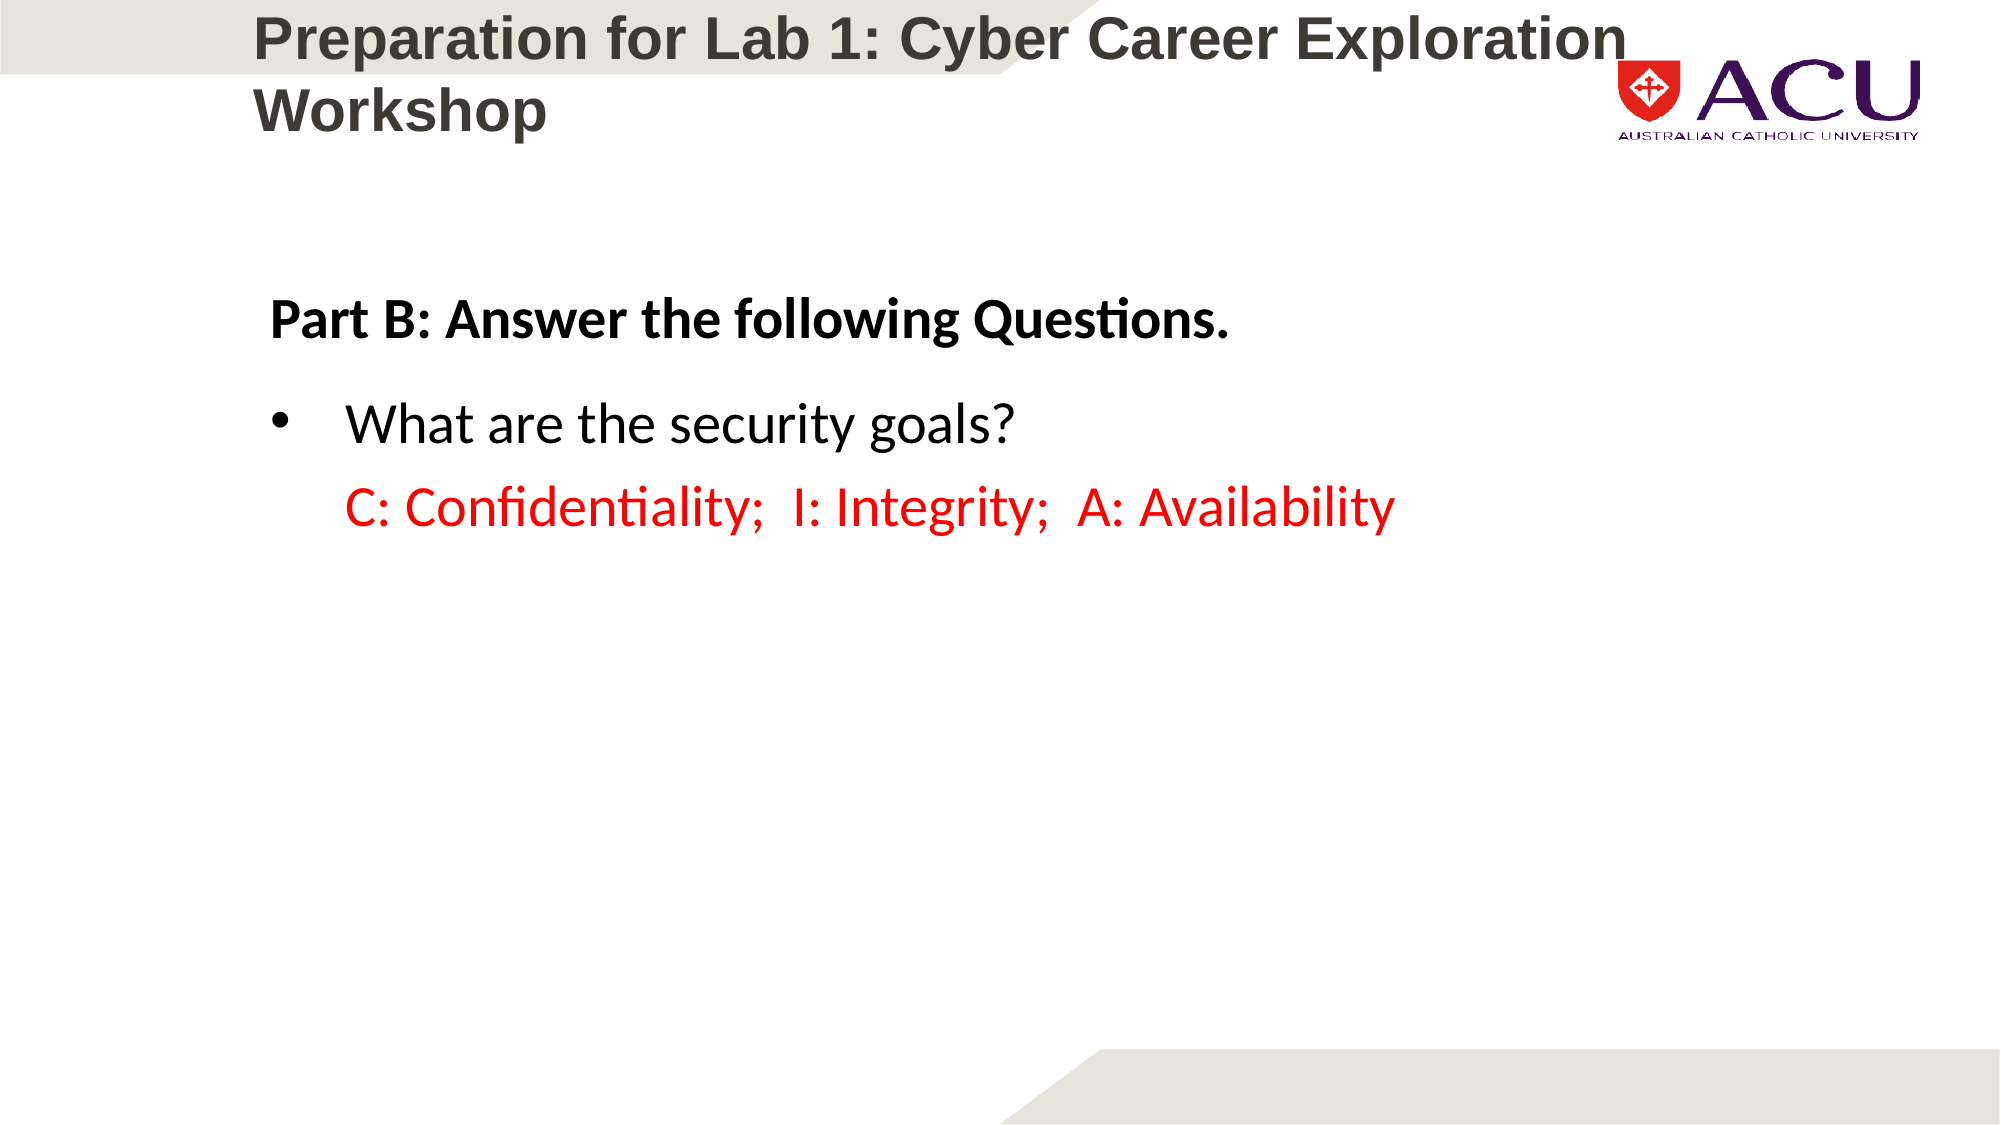

# Preparation for Lab 1: Cyber Career Exploration Workshop
Part B: Answer the following Questions.
What are the security goals?
C: Confidentiality;  I: Integrity;  A: Availability